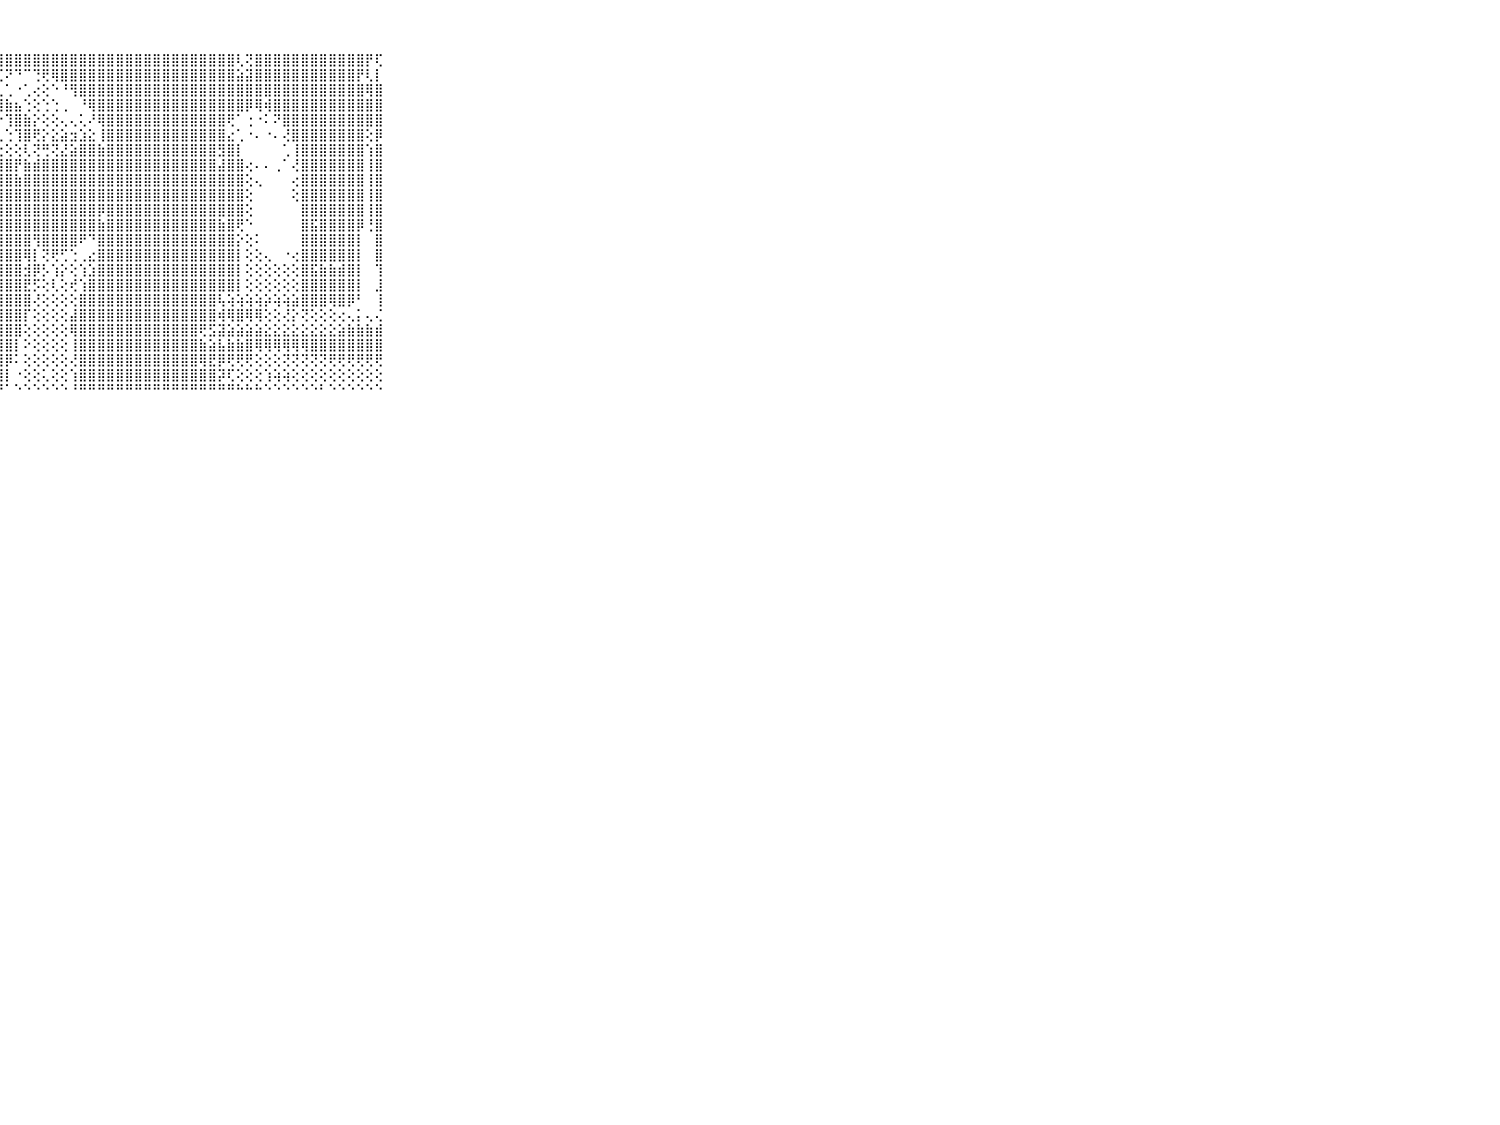

⠀⠀⠀⠀⠀⠀⠀⠀⠀⠀⠀⢕⣵⡝⢟⣼⣽⣿⡟⢗⣻⣿⢯⣹⣯⣗⡿⣿⣿⣿⣿⣿⣿⣿⣿⣿⣿⣿⣿⣿⣿⣿⣿⣿⣿⣿⣿⣿⣿⣿⣿⣿⣿⢇⢝⣿⣿⣿⣿⣿⣿⣿⣿⣿⣿⣿⣿⡟⢏⠀⠀⠀⠀⠀⠀⠀⠀⠀⠀⠀⠀
⠀⠀⠀⠀⠀⠀⠀⠀⠀⠀⠀⣱⡿⢿⣿⣷⣷⣜⣵⣷⣿⣿⣿⡿⣿⡿⢟⢊⠝⠙⠉⢙⢟⢿⣿⣿⣿⣿⣿⣿⣿⣿⣿⣿⣿⣿⣿⣿⣿⣿⣿⣿⣿⣵⣽⣿⣿⣿⣿⣿⣿⣿⣿⣿⣿⣿⡟⢇⡇⠀⠀⠀⠀⠀⠀⠀⠀⠀⠀⠀⠀
⠀⠀⠀⠀⠀⠀⠀⠀⠀⠀⠀⢷⣷⣷⣷⢿⡿⣽⣿⣿⣿⣟⣿⢞⠓⢲⣵⣄⢁⠐⢁⢔⢕⠑⠘⢻⣿⣿⣿⣿⣿⣿⣿⣿⣿⣿⣿⣿⣿⣿⣿⣿⣿⣿⣿⣿⣿⣿⣿⣿⣿⣿⣿⣿⣿⣿⣿⢿⣿⠀⠀⠀⠀⠀⠀⠀⠀⠀⠀⠀⠀
⠀⠀⠀⠀⠀⠀⠀⠀⠀⠀⠀⢾⡷⣯⡹⣝⣟⣻⣿⣿⣽⣿⢏⠁⠀⠑⠛⢻⣷⣦⢑⢕⢑⢑⢀⠀⠘⢿⣿⣿⣿⣿⣿⣿⣿⣿⣿⣿⣿⣿⣿⣿⣿⣿⡿⢿⢾⣿⣿⣿⣿⣿⣿⣿⣿⣿⣿⣿⣿⠀⠀⠀⠀⠀⠀⠀⠀⠀⠀⠀⠀
⠀⠀⠀⠀⠀⠀⠀⠀⠀⠀⠀⣿⣿⣷⣿⣿⣿⣿⣿⣿⣿⡿⢕⢅⠀⠀⠀⠔⢹⣿⣷⡕⢕⢕⢄⢄⢅⠜⢿⣿⣿⣿⣿⣿⣿⣿⣿⣿⣿⣿⣿⣿⢟⠁⢐⠐⠅⠝⣿⣿⣿⣿⣿⣿⣿⣿⣿⣿⣿⠀⠀⠀⠀⠀⠀⠀⠀⠀⠀⠀⠀
⠀⠀⠀⠀⠀⠀⠀⠀⠀⠀⠀⣿⣿⣿⣿⣿⣿⣿⣿⣿⣿⡇⠄⢑⢀⢕⠀⢀⢑⢹⣿⢟⡕⣕⣵⣲⣱⣕⢸⣿⣿⣿⣿⣿⣿⣿⣿⣿⣿⣿⣿⣿⣔⢁⠐⠄⠐⠄⢜⣿⣿⣿⣿⣿⣿⣿⣿⢕⡿⠀⠀⠀⠀⠀⠀⠀⠀⠀⠀⠀⠀
⠀⠀⠀⠀⠀⠀⠀⠀⠀⠀⠀⣿⣿⣿⣿⣿⣿⣿⣿⣿⣿⢕⢕⢕⢕⢕⢕⢔⢕⢕⢇⢝⢛⢝⣜⣵⣿⣿⣷⣿⣿⣿⣿⣿⣿⣿⣿⣿⣿⣿⣿⣻⣿⡇⠀⠀⠀⠀⢁⢸⣿⣿⣿⣿⣿⣿⣿⢱⣿⠀⠀⠀⠀⠀⠀⠀⠀⠀⠀⠀⠀
⠀⠀⠀⠀⠀⠀⠀⠀⠀⠀⠀⣿⣿⢿⣿⣿⣿⣿⣿⣿⣿⣷⣵⣵⣷⣷⣧⣾⣿⡟⣷⣾⣿⣿⣿⣿⣿⣿⣿⣿⣿⣿⣿⣿⣿⣿⣿⣿⣿⣿⣿⣼⣿⣿⢔⠄⠄⢀⠁⢜⣿⣿⣿⣿⣿⣿⣿⢸⣿⠀⠀⠀⠀⠀⠀⠀⠀⠀⠀⠀⠀
⠀⠀⠀⠀⠀⠀⠀⠀⠀⠀⠀⣿⣿⣿⣿⣿⣿⣿⣿⣿⣿⣿⣿⣿⣿⣿⣿⣿⣿⣷⣿⣿⣿⣿⣿⣿⣿⣿⣿⣿⣿⣿⣿⣿⣿⣿⣿⣿⣿⣿⣿⣿⣿⣿⢕⢄⠀⠀⠀⢔⣿⣿⣿⣿⣿⣿⣿⢸⣿⠀⠀⠀⠀⠀⠀⠀⠀⠀⠀⠀⠀
⠀⠀⠀⠀⠀⠀⠀⠀⠀⠀⠀⢿⢿⣿⣿⢿⣿⣿⣿⣿⣿⣿⣿⣿⣿⣿⣿⣿⣿⣿⣿⣿⣿⣿⣿⣿⣿⣿⣿⣿⣿⣿⣿⣿⣿⣿⣿⣿⣿⣿⣿⣿⣿⣿⢕⠀⠀⠀⠀⢕⣿⣿⣿⣿⣿⣿⣿⢸⣿⠀⠀⠀⠀⠀⠀⠀⠀⠀⠀⠀⠀
⠀⠀⠀⠀⠀⠀⠀⠀⠀⠀⠀⣯⣿⣿⣿⣿⣿⣿⣿⣿⣿⣿⣿⣿⣿⣿⣿⣿⣿⣿⣿⣿⣿⣿⣿⣿⣿⣿⡿⣿⣿⣿⣿⣿⣿⣿⣿⣿⣿⣿⣿⣿⣿⣿⢕⠀⠀⠀⠀⠀⣿⣿⣿⣿⣿⣿⣿⢸⣿⠀⠀⠀⠀⠀⠀⠀⠀⠀⠀⠀⠀
⠀⠀⠀⠀⠀⠀⠀⠀⠀⠀⠀⡿⢞⣷⣷⣷⣿⣿⣿⣿⣿⣿⣿⣿⣿⣿⣿⣿⣿⣿⣿⣿⣿⣿⣿⣿⣿⣿⣷⣿⣿⣿⣿⣿⣿⣿⣿⣿⣿⣿⣿⣷⣿⢟⠑⠀⠀⠀⠀⠀⣿⣯⣿⣿⣿⣿⡿⢘⣿⠀⠀⠀⠀⠀⠀⠀⠀⠀⠀⠀⠀
⠀⠀⠀⠀⠀⠀⠀⠀⠀⠀⠀⢿⢿⢿⢿⢿⣿⣿⣿⣿⣟⣻⣿⣿⣿⣿⣿⣿⣿⣿⣿⢻⣿⣿⣿⣿⠟⠙⣿⣿⣿⣿⣿⣿⣿⣿⣿⣿⣿⣿⣿⣿⣿⡕⢕⠅⠀⠀⠀⠀⣿⣿⣿⣿⣿⣿⡇⠀⣿⠀⠀⠀⠀⠀⠀⠀⠀⠀⠀⠀⠀
⠀⠀⠀⠀⠀⠀⠀⠀⠀⠀⠀⣿⣿⢾⣿⣷⣿⣿⣿⣿⣿⣿⣿⣿⣿⣿⣿⣿⣿⣿⢿⡇⢝⢟⢋⢑⢀⣔⣿⣿⣿⣿⣿⣿⣿⣿⣿⣿⣿⣿⣿⣿⣿⡇⢕⢕⢄⠀⠐⢔⣿⣿⣿⣿⣿⣿⡇⠀⣿⠀⠀⠀⠀⠀⠀⠀⠀⠀⠀⠀⠀
⠀⠀⠀⠀⠀⠀⠀⠀⠀⠀⠀⣿⣿⣿⣿⣿⣿⣿⣿⣿⣿⣿⣿⣿⣿⣿⣿⣿⣿⣿⣺⡿⡣⢱⡕⢕⢱⣱⣿⣿⣿⣿⣿⣿⣿⣿⣿⣿⣿⣿⣿⣿⣿⡇⢕⢕⢕⢕⢕⢕⣿⣯⣷⣷⣾⣿⡇⠀⢹⠀⠀⠀⠀⠀⠀⠀⠀⠀⠀⠀⠀
⠀⠀⠀⠀⠀⠀⠀⠀⠀⠀⠀⣿⣳⣿⣿⣿⣿⣿⣿⣿⣿⣿⣿⣿⣿⣿⣿⣿⣿⣿⣟⡫⢕⢇⢕⢞⢱⣿⣿⣿⣿⣿⣿⣿⣿⣿⣿⣿⣿⣿⣿⣿⣿⡇⢕⢕⢕⢕⢕⢕⣿⣿⣿⣿⣿⣿⡇⠀⣸⠀⠀⠀⠀⠀⠀⠀⠀⠀⠀⠀⠀
⠀⠀⠀⠀⠀⠀⠀⠀⠀⠀⠀⣿⣿⣿⣿⣿⣿⣿⣿⣿⣿⣿⣿⣿⣿⣿⣿⣿⣿⣿⣿⢜⢕⢕⢕⢕⣿⣿⣿⣿⣿⣿⣿⣿⣿⣿⣿⣿⣿⣿⣿⢧⢵⢵⢵⢵⡵⢵⢵⣵⣿⣿⣿⢿⣿⡿⠃⠀⢸⠀⠀⠀⠀⠀⠀⠀⠀⠀⠀⠀⠀
⠀⠀⠀⠀⠀⠀⠀⠀⠀⠀⠀⣿⣿⣿⣿⣿⣿⣿⣿⣿⣿⣿⣿⣿⣿⣿⣿⣿⣿⣿⡏⢕⢕⢕⢕⣼⣿⣿⣿⣿⣿⣿⣿⣿⣿⣿⣿⣿⣿⣿⣿⢾⢿⣿⢿⢿⢕⢕⢜⡕⢝⢕⢕⢕⢔⢄⡅⢄⢌⠀⠀⠀⠀⠀⠀⠀⠀⠀⠀⠀⠀
⠀⠀⠀⠀⠀⠀⠀⠀⠀⠀⠀⣿⣿⣿⢿⣿⣿⣿⣿⣿⣿⣿⣿⣿⣿⣿⣿⣿⣿⣿⢕⢕⢕⢕⢕⢿⣿⣿⣿⣿⣿⣿⣿⣿⣿⣿⣿⣿⣿⢟⣫⣽⣵⣵⣵⣵⣕⣕⣕⣕⣕⣕⣕⣕⣵⣷⣷⣷⣾⠀⠀⠀⠀⠀⠀⠀⠀⠀⠀⠀⠀
⠀⠀⠀⠀⠀⠀⠀⠀⠀⠀⠀⣿⣿⡷⢾⣿⣿⣿⣿⣿⣿⣿⣿⣿⣿⣿⣿⣿⣿⡇⠕⢕⢕⢕⢕⢸⣿⣿⣿⣿⣿⣿⣿⣿⣿⣿⣿⣿⣿⣷⣵⣧⣷⣷⣿⢿⢿⢿⢿⢿⢿⣿⣿⣿⣿⣿⣿⣿⣿⠀⠀⠀⠀⠀⠀⠀⠀⠀⠀⠀⠀
⠀⠀⠀⠀⠀⠀⠀⠀⠀⠀⠀⢻⣞⣻⣿⣿⣿⣿⣿⣿⣿⣿⣿⣿⣿⣿⣿⣿⡿⠅⢕⢕⢕⢕⢕⢜⣿⣿⣿⣿⣿⣿⣿⣿⣿⣿⣿⣿⣿⢿⣟⡿⢟⢟⢟⢕⢕⢕⢝⢝⢝⢝⢝⢟⢟⢟⢟⢟⢟⠀⠀⠀⠀⠀⠀⠀⠀⠀⠀⠀⠀
⠀⠀⠀⠀⠀⠀⠀⠀⠀⠀⠀⢽⣽⣿⣿⣿⣿⣿⣿⣿⣿⣿⣿⣿⣿⣿⣿⣿⡇⠐⢕⢕⢅⢕⢕⢱⣿⣿⣿⣿⣿⣿⣿⣿⣿⣿⣿⣿⣿⣿⣿⡽⢏⢕⢕⢕⢱⢵⢵⢕⢕⢕⢕⢕⢕⢕⢕⢕⢕⠀⠀⠀⠀⠀⠀⠀⠀⠀⠀⠀⠀
⠀⠀⠀⠀⠀⠀⠀⠀⠀⠀⠀⠑⠑⠋⠛⠛⠛⠛⠛⠛⠛⠛⠛⠛⠛⠛⠛⠛⠁⠑⠑⠑⠑⠑⠑⠘⠛⠛⠛⠛⠛⠛⠛⠛⠛⠛⠛⠛⠛⠛⠛⠛⠛⠓⠓⠓⠑⠑⠑⠑⠑⠑⠃⠑⠑⠑⠑⠑⠑⠀⠀⠀⠀⠀⠀⠀⠀⠀⠀⠀⠀